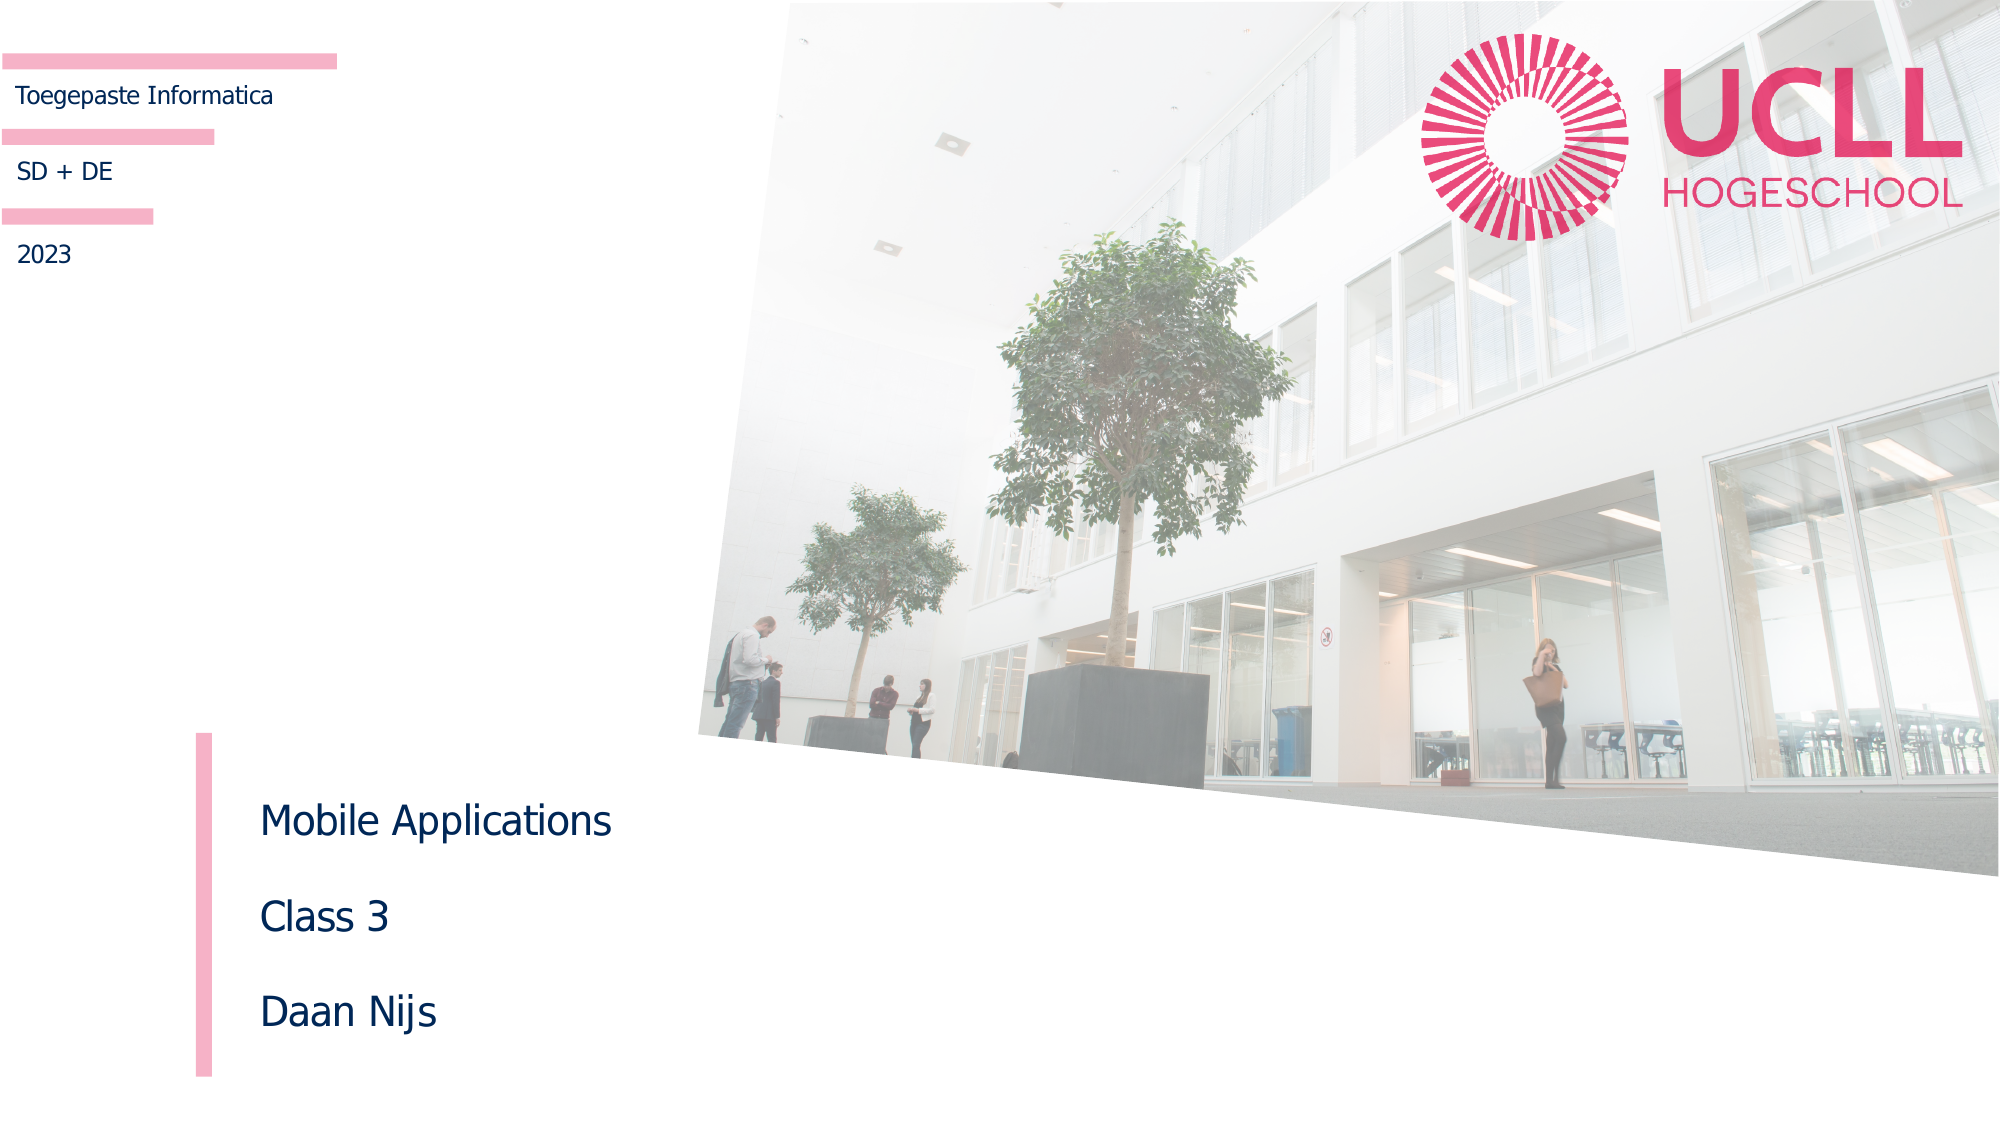

SD + DE
2023
Mobile Applications
Class 3
Daan Nijs